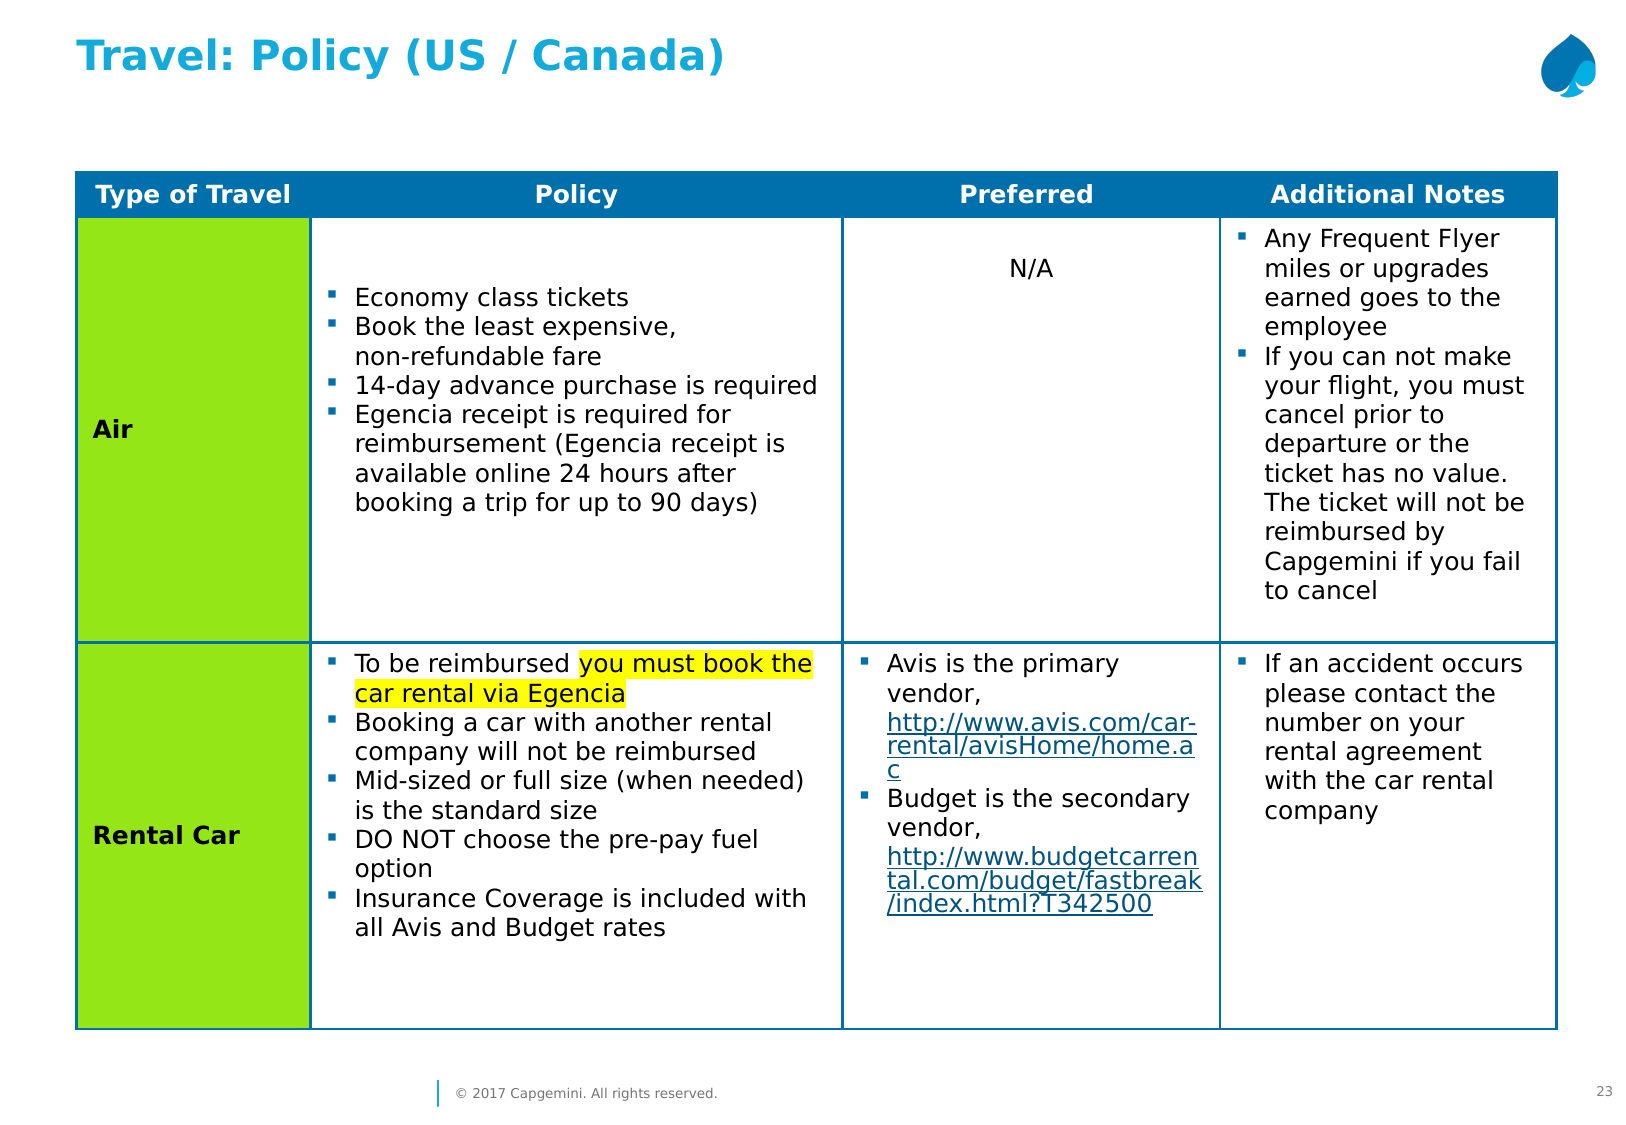

Travel: Policy (US / Canada)
| Type of Travel | Policy | Preferred | Additional Notes |
| --- | --- | --- | --- |
| Air | Economy class tickets Book the least expensive, non-refundable fare 14-day advance purchase is required Egencia receipt is required for reimbursement (Egencia receipt is available online 24 hours after booking a trip for up to 90 days) | N/A | Any Frequent Flyer miles or upgrades earned goes to the employee If you can not make your flight, you must cancel prior to departure or the ticket has no value. The ticket will not be reimbursed by Capgemini if you fail to cancel |
| Rental Car | To be reimbursed you must book the car rental via Egencia Booking a car with another rental company will not be reimbursed Mid-sized or full size (when needed) is the standard size DO NOT choose the pre-pay fuel option Insurance Coverage is included with all Avis and Budget rates | Avis is the primary vendor, http://www.avis.com/car-rental/avisHome/home.ac Budget is the secondary vendor, http://www.budgetcarrental.com/budget/fastbreak/index.html?T342500 | If an accident occurs please contact the number on your rental agreement with the car rental company |